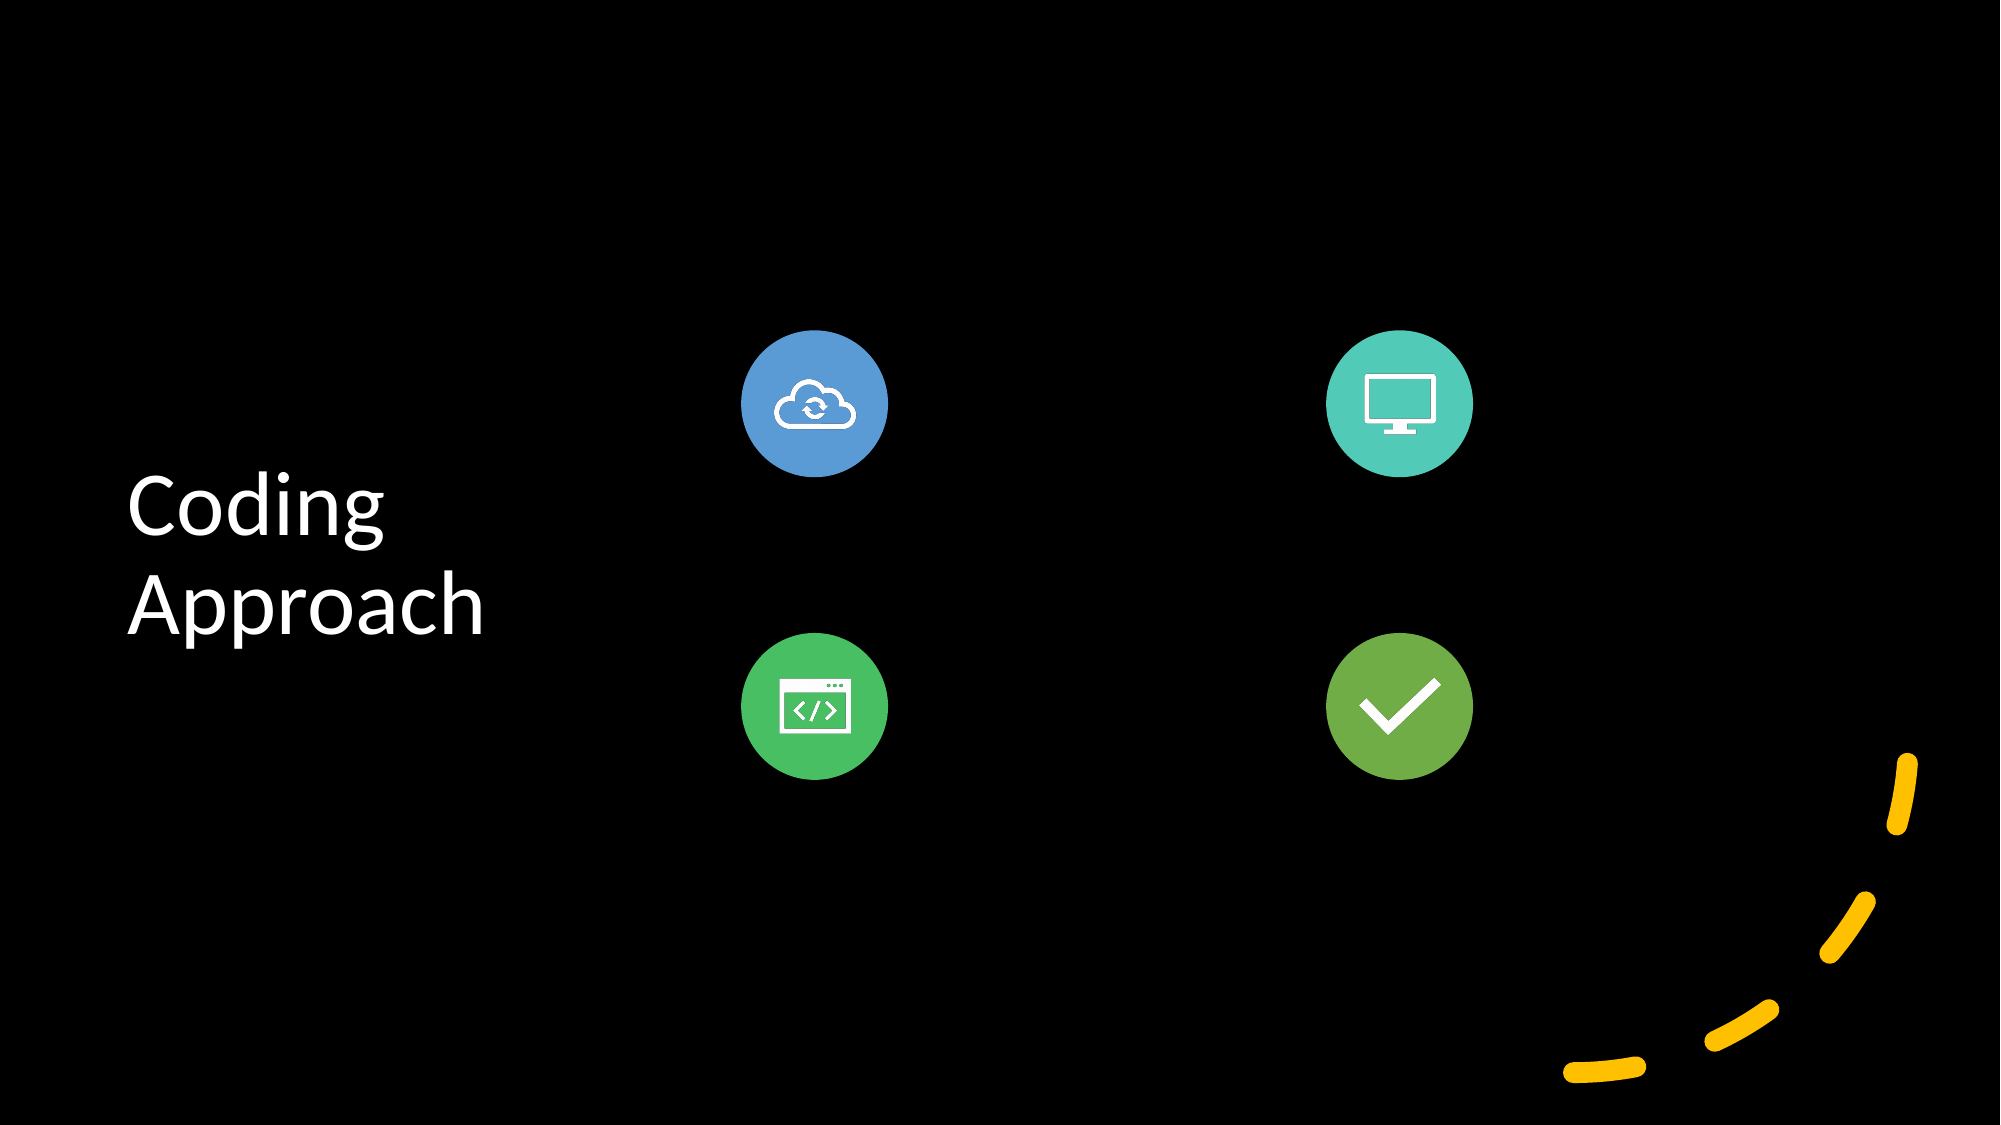

# Coding Approach
Utilise live API from Aviation – Edge : Json
D3 and Java Script
HTML
CSS file for styling